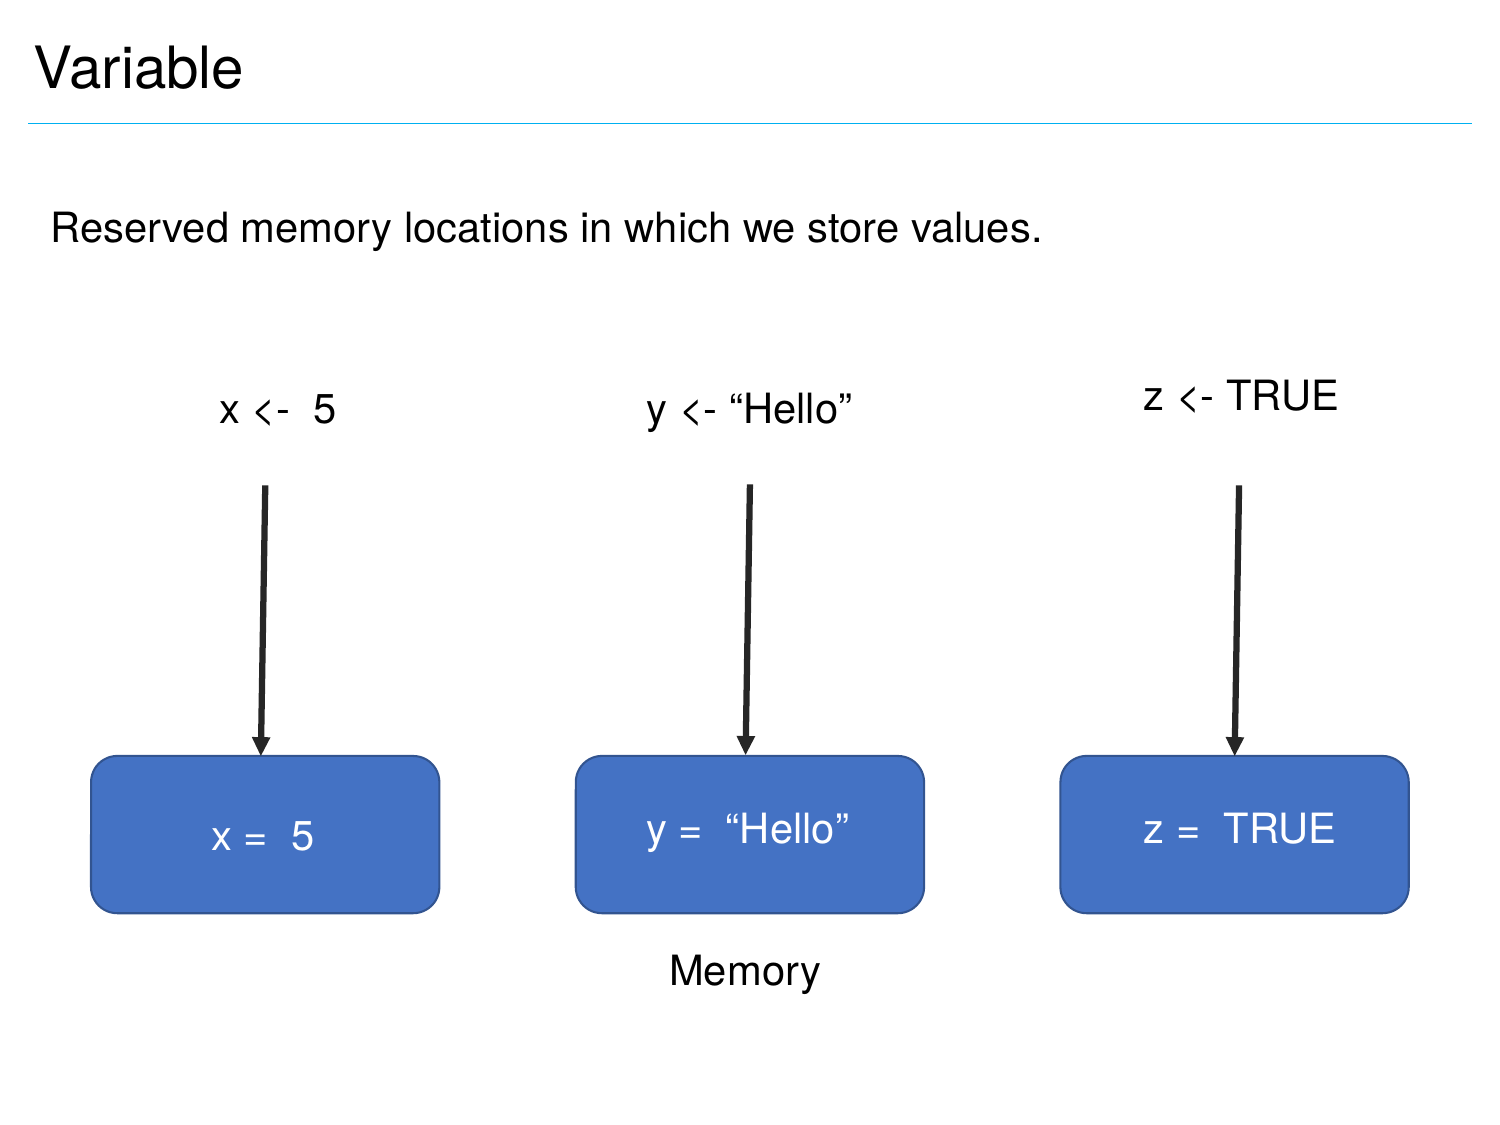

Variable
Reserved memory locations in which we store values.
z <- TRUE
x <-  5
y <- “Hello”

y =  “Hello”
z =  TRUE
x =  5
Memory